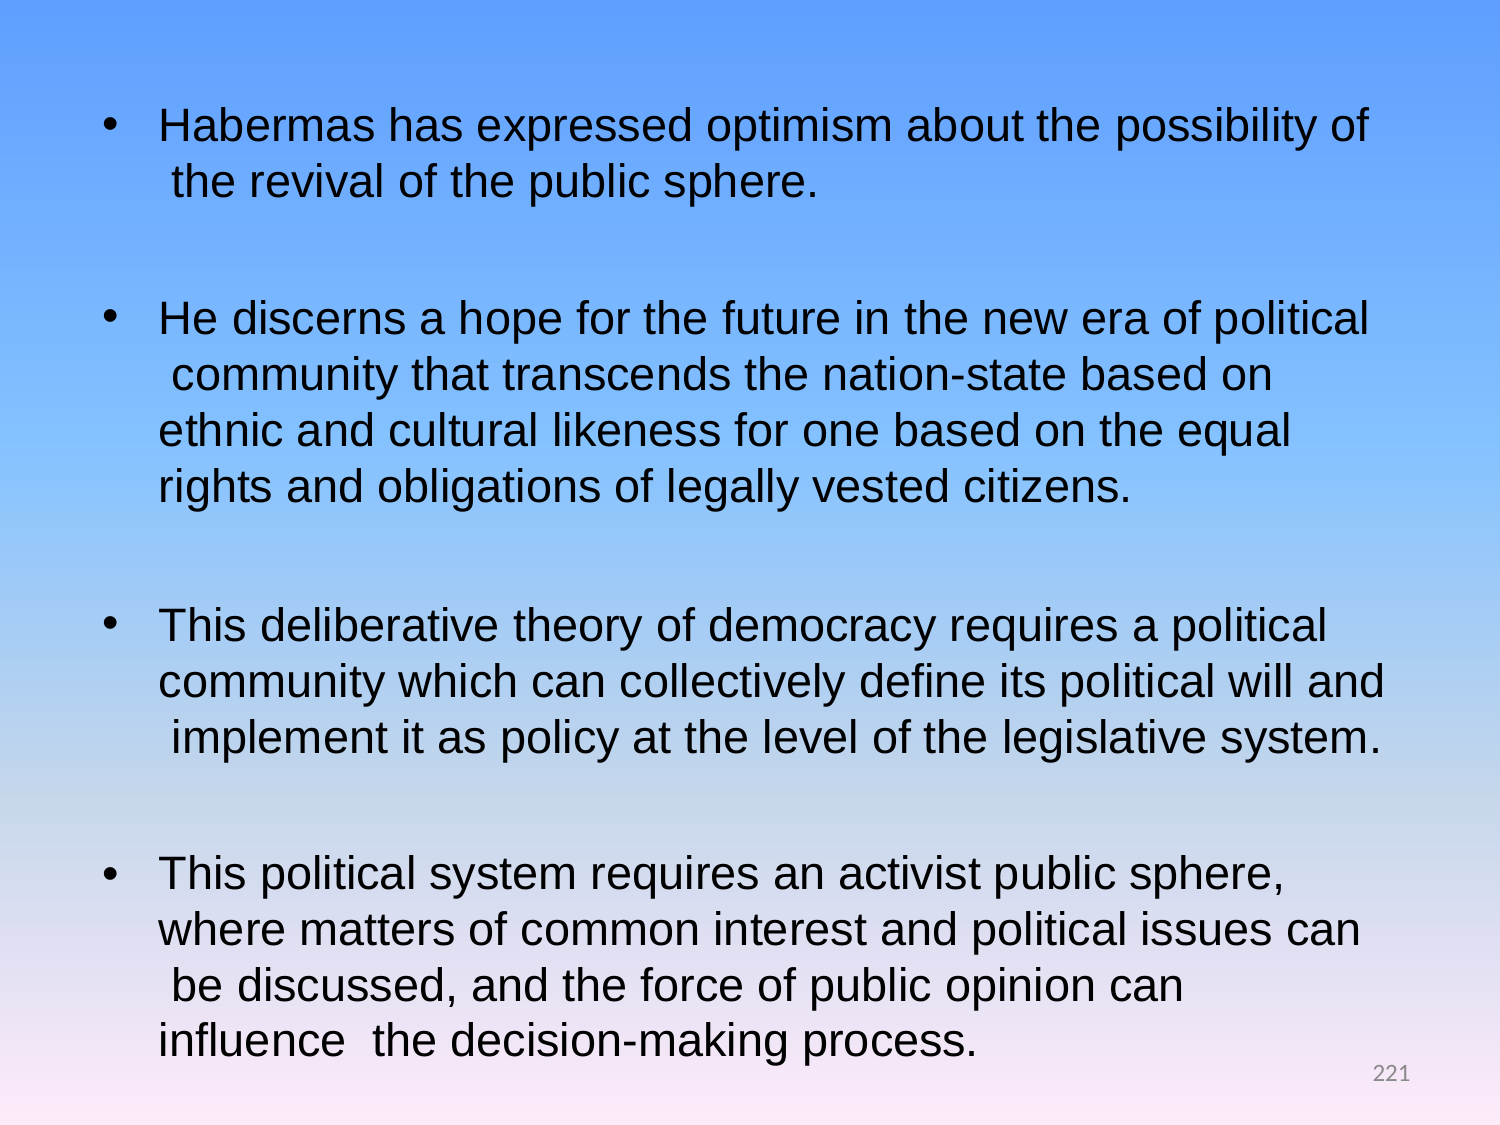

Habermas has expressed optimism about the possibility of  the revival of the public sphere.

He discerns a hope for the future in the new era of political  community that transcends the nation-state based on  ethnic and cultural likeness for one based on the equal  rights and obligations of legally vested citizens.

This deliberative theory of democracy requires a political  community which can collectively define its political will and  implement it as policy at the level of the legislative system.

This political system requires an activist public sphere,  where matters of common interest and political issues can  be discussed, and the force of public opinion can influence  the decision-making process.
221